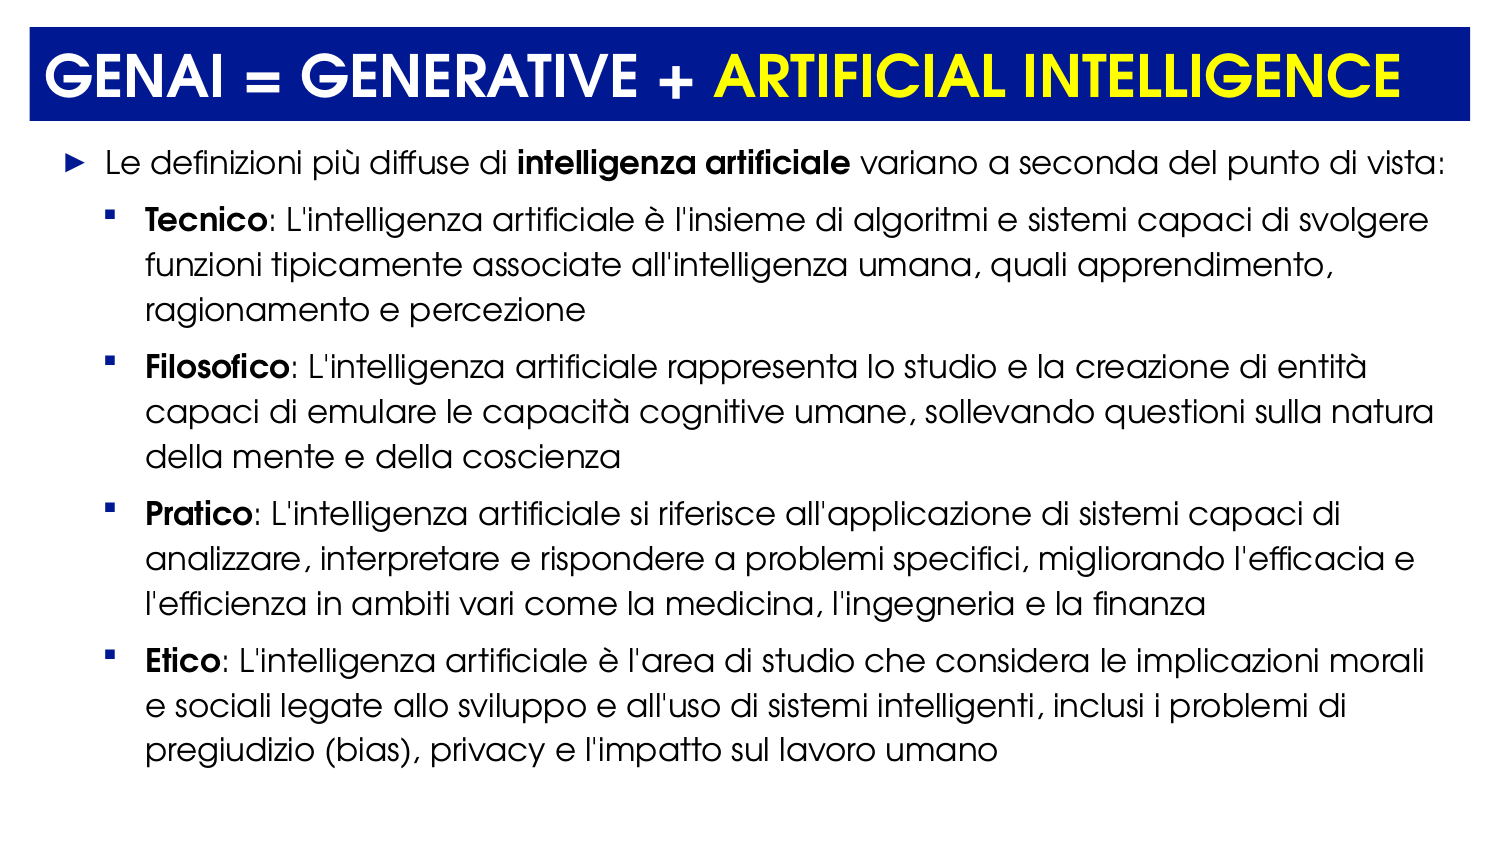

# GenAI = Generative + Artificial Intelligence
Le definizioni più diffuse di intelligenza artificiale variano a seconda del punto di vista:
Tecnico: L'intelligenza artificiale è l'insieme di algoritmi e sistemi capaci di svolgere funzioni tipicamente associate all'intelligenza umana, quali apprendimento, ragionamento e percezione
Filosofico: L'intelligenza artificiale rappresenta lo studio e la creazione di entità capaci di emulare le capacità cognitive umane, sollevando questioni sulla natura della mente e della coscienza
Pratico: L'intelligenza artificiale si riferisce all'applicazione di sistemi capaci di analizzare, interpretare e rispondere a problemi specifici, migliorando l'efficacia e l'efficienza in ambiti vari come la medicina, l'ingegneria e la finanza
Etico: L'intelligenza artificiale è l'area di studio che considera le implicazioni morali e sociali legate allo sviluppo e all'uso di sistemi intelligenti, inclusi i problemi di pregiudizio (bias), privacy e l'impatto sul lavoro umano